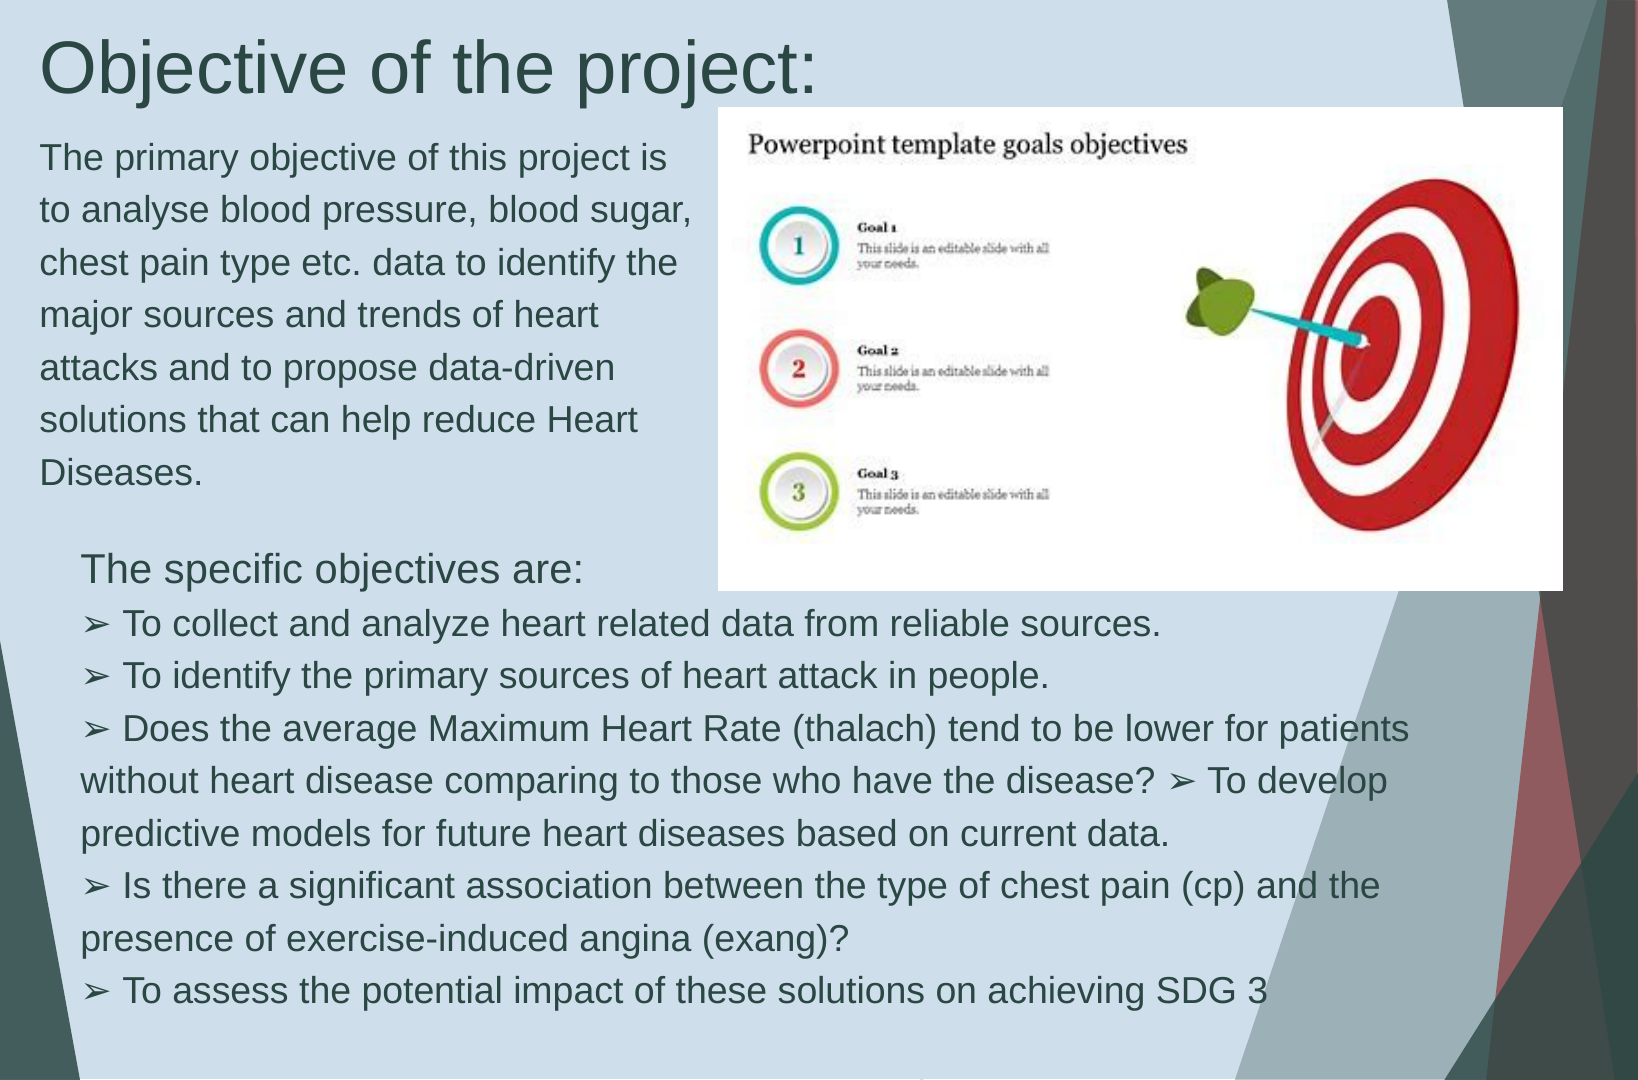

Objective of the project:

The primary objective of this project is to analyse blood pressure, blood sugar, chest pain type etc. data to identify the major sources and trends of heart attacks and to propose data-driven solutions that can help reduce Heart Diseases.
The specific objectives are:
➢ To collect and analyze heart related data from reliable sources.
➢ To identify the primary sources of heart attack in people.
➢ Does the average Maximum Heart Rate (thalach) tend to be lower for patients without heart disease comparing to those who have the disease? ➢ To develop predictive models for future heart diseases based on current data.
➢ Is there a significant association between the type of chest pain (cp) and the presence of exercise-induced angina (exang)?
➢ To assess the potential impact of these solutions on achieving SDG 3